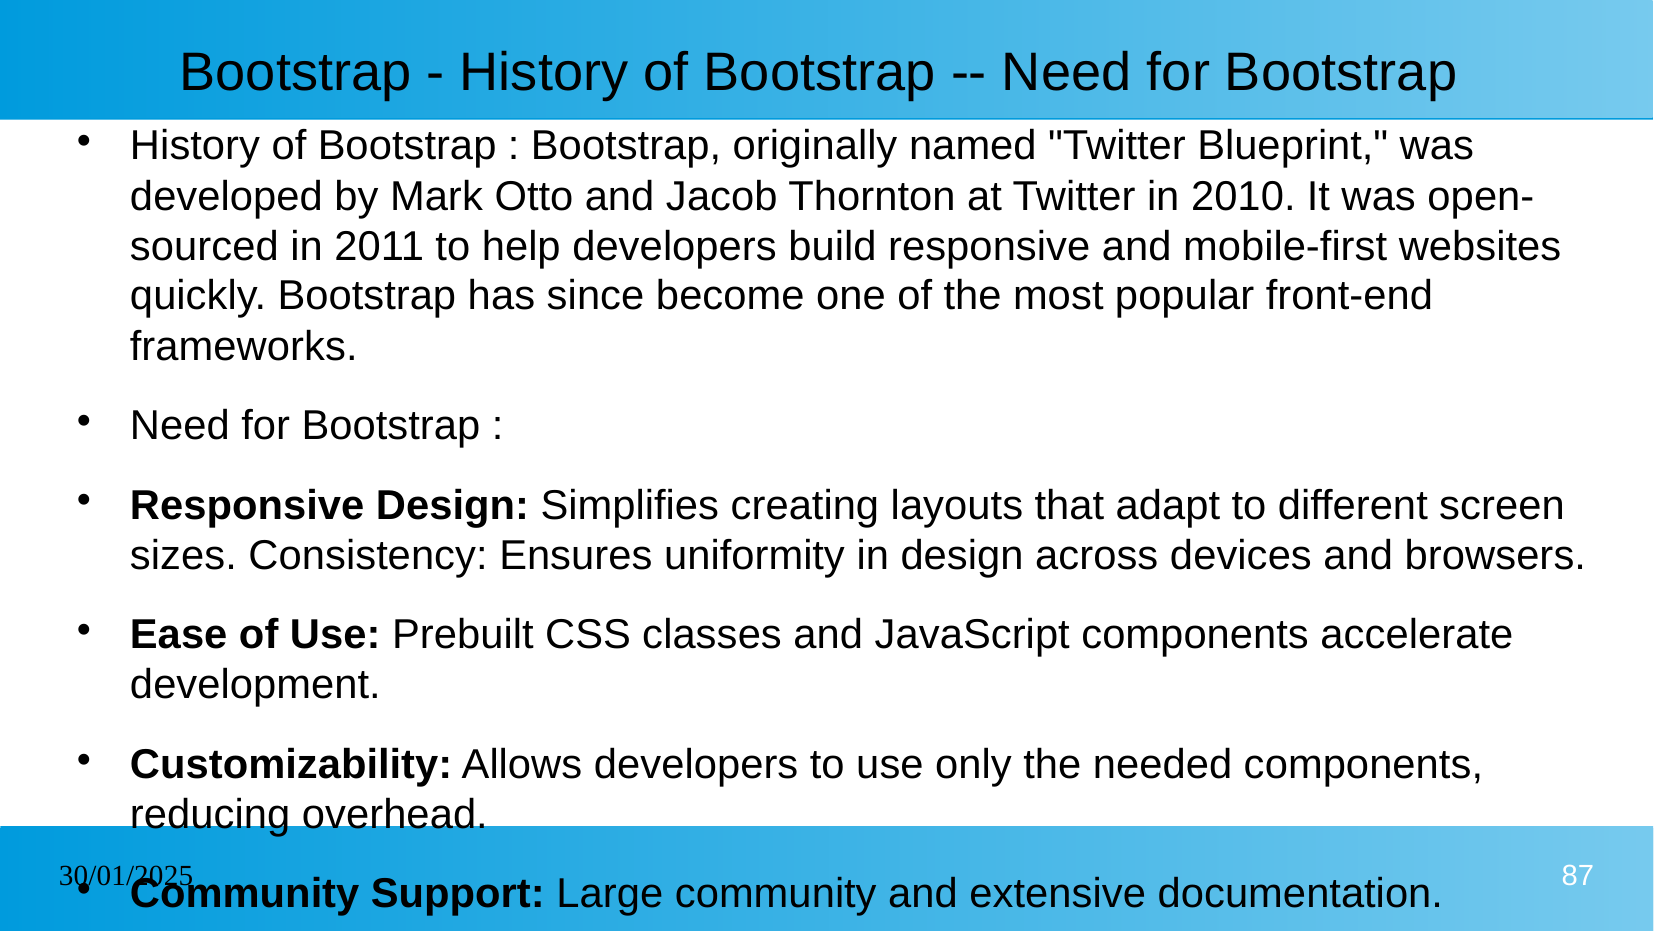

# Bootstrap - History of Bootstrap -- Need for Bootstrap
History of Bootstrap : Bootstrap, originally named "Twitter Blueprint," was developed by Mark Otto and Jacob Thornton at Twitter in 2010. It was open-sourced in 2011 to help developers build responsive and mobile-first websites quickly. Bootstrap has since become one of the most popular front-end frameworks.
Need for Bootstrap :
Responsive Design: Simplifies creating layouts that adapt to different screen sizes. Consistency: Ensures uniformity in design across devices and browsers.
Ease of Use: Prebuilt CSS classes and JavaScript components accelerate development.
Customizability: Allows developers to use only the needed components, reducing overhead.
Community Support: Large community and extensive documentation.
30/01/2025
87